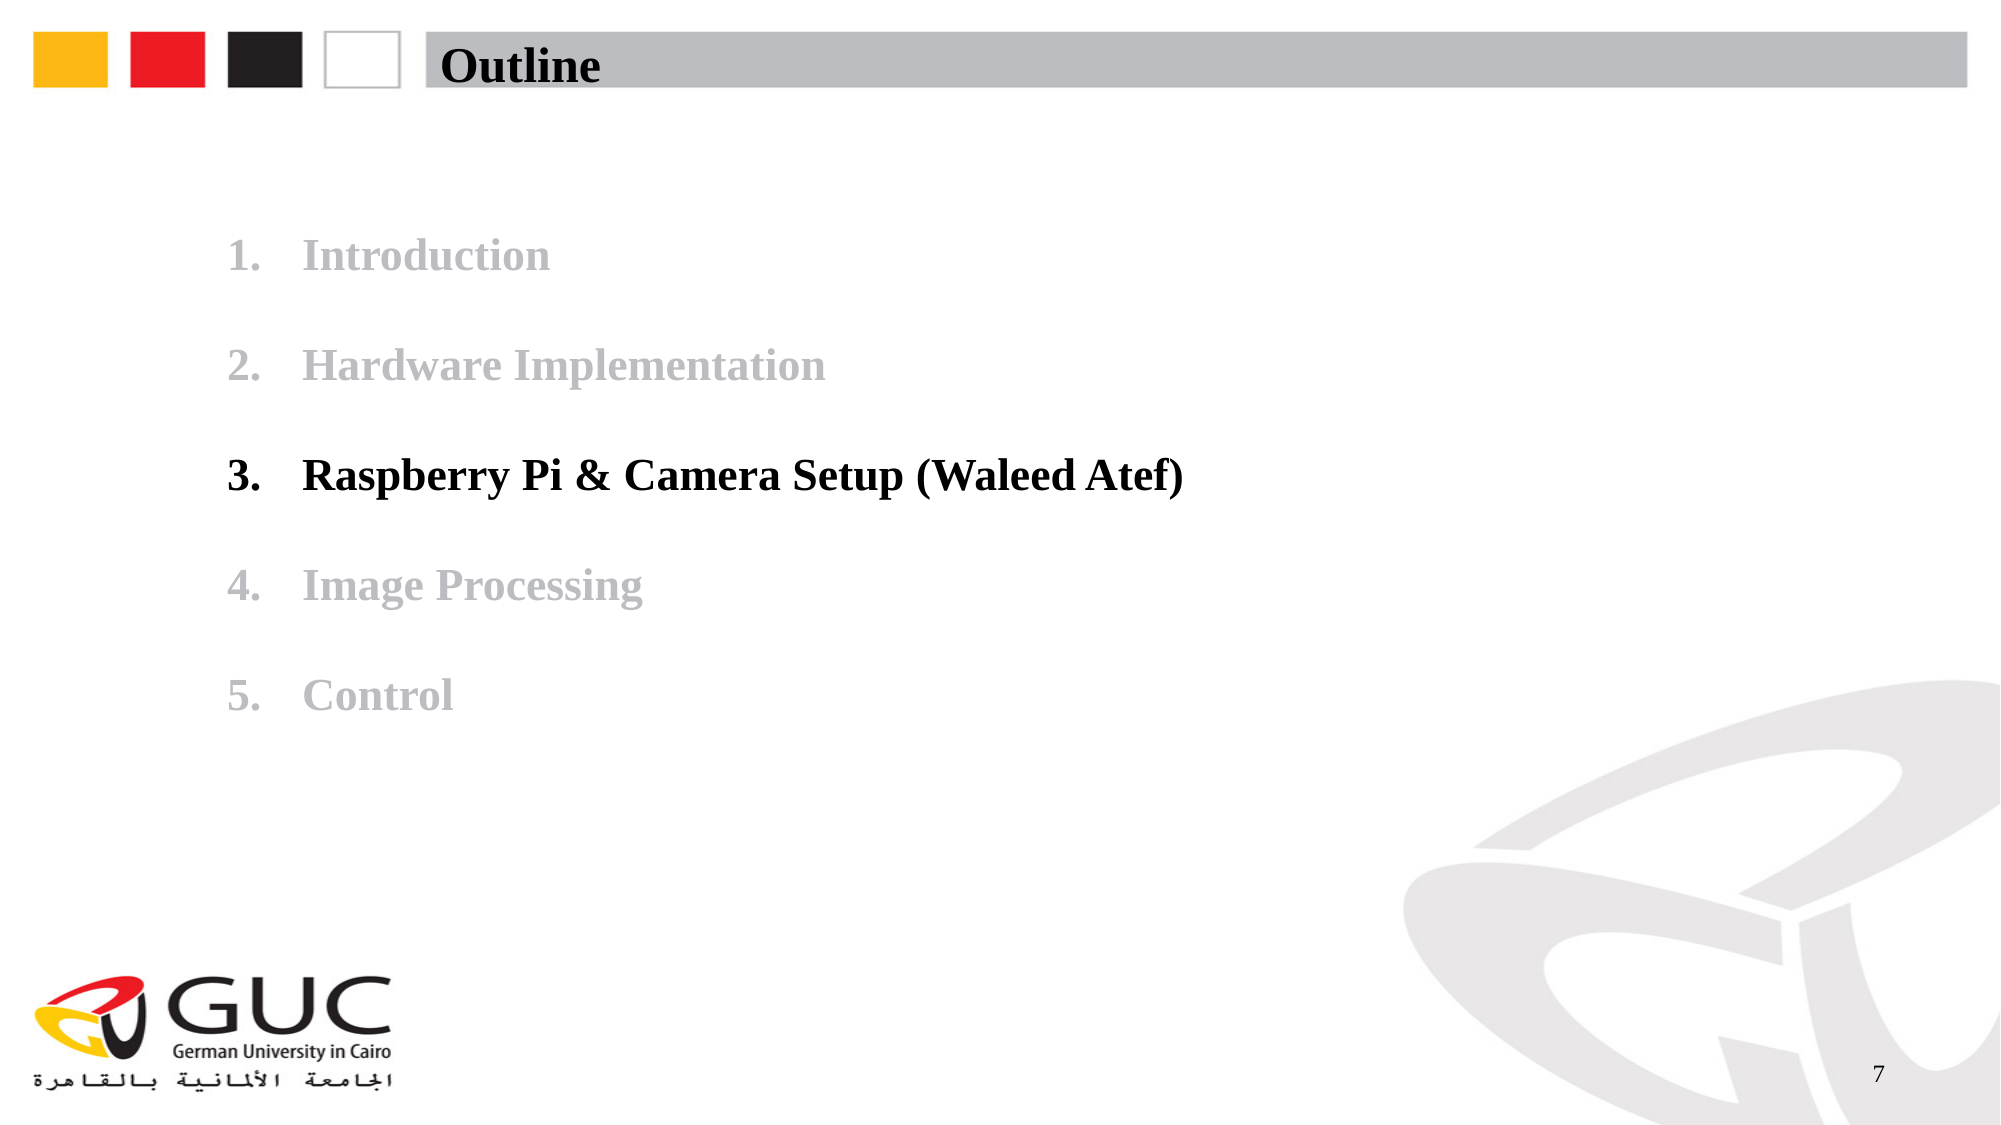

# Outline
Introduction
Hardware Implementation
Raspberry Pi & Camera Setup (Waleed Atef)
Image Processing
Control
7